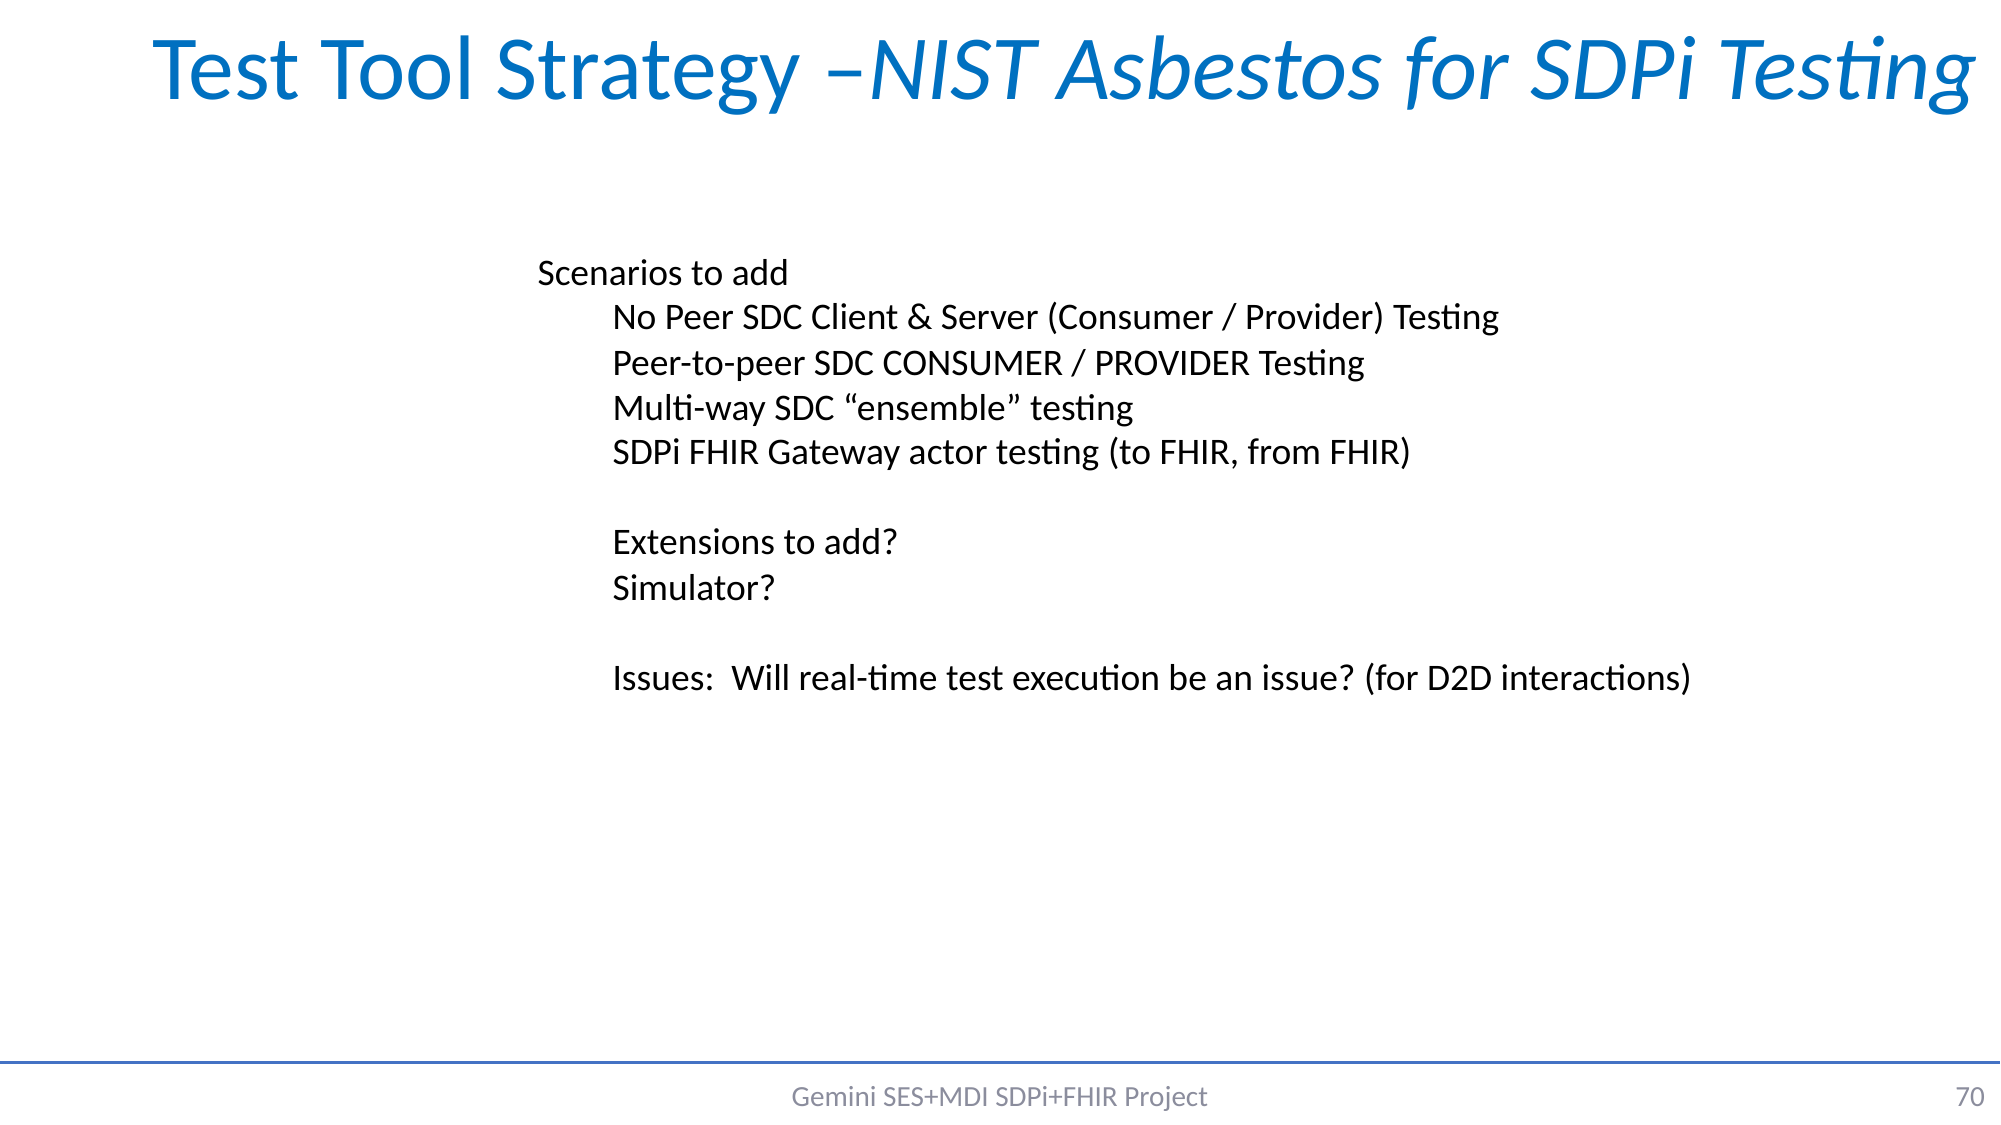

# Test Tool Strategy –NIST Asbestos for SDPi Testing
Scenarios to add
No Peer SDC Client & Server (Consumer / Provider) Testing
Peer-to-peer SDC CONSUMER / PROVIDER Testing
Multi-way SDC “ensemble” testing
SDPi FHIR Gateway actor testing (to FHIR, from FHIR)

Extensions to add?
Simulator?

Issues:  Will real-time test execution be an issue? (for D2D interactions)
Gemini SES+MDI SDPi+FHIR Project
70